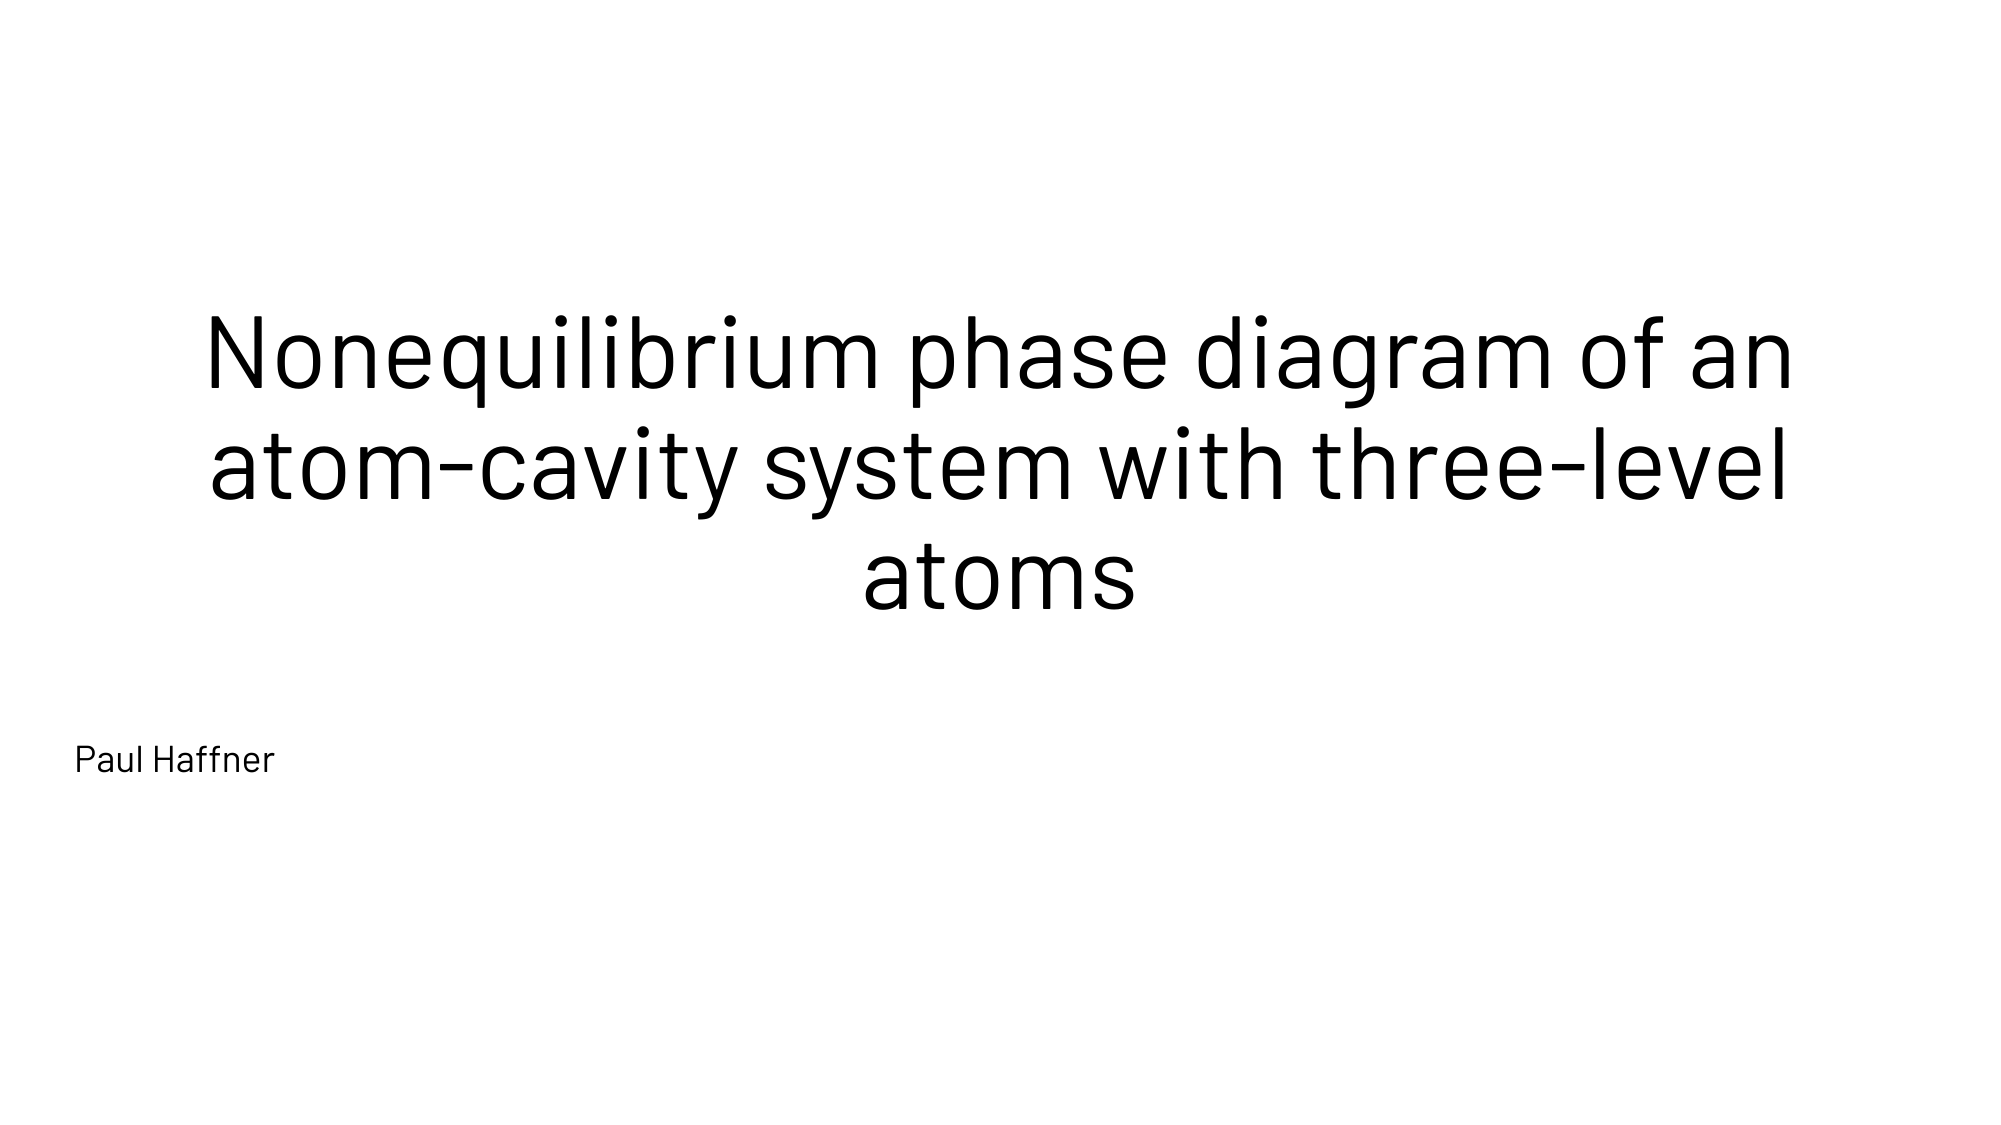

# Nonequilibrium phase diagram of an atom-cavity system with three-level atoms
Paul Haffner